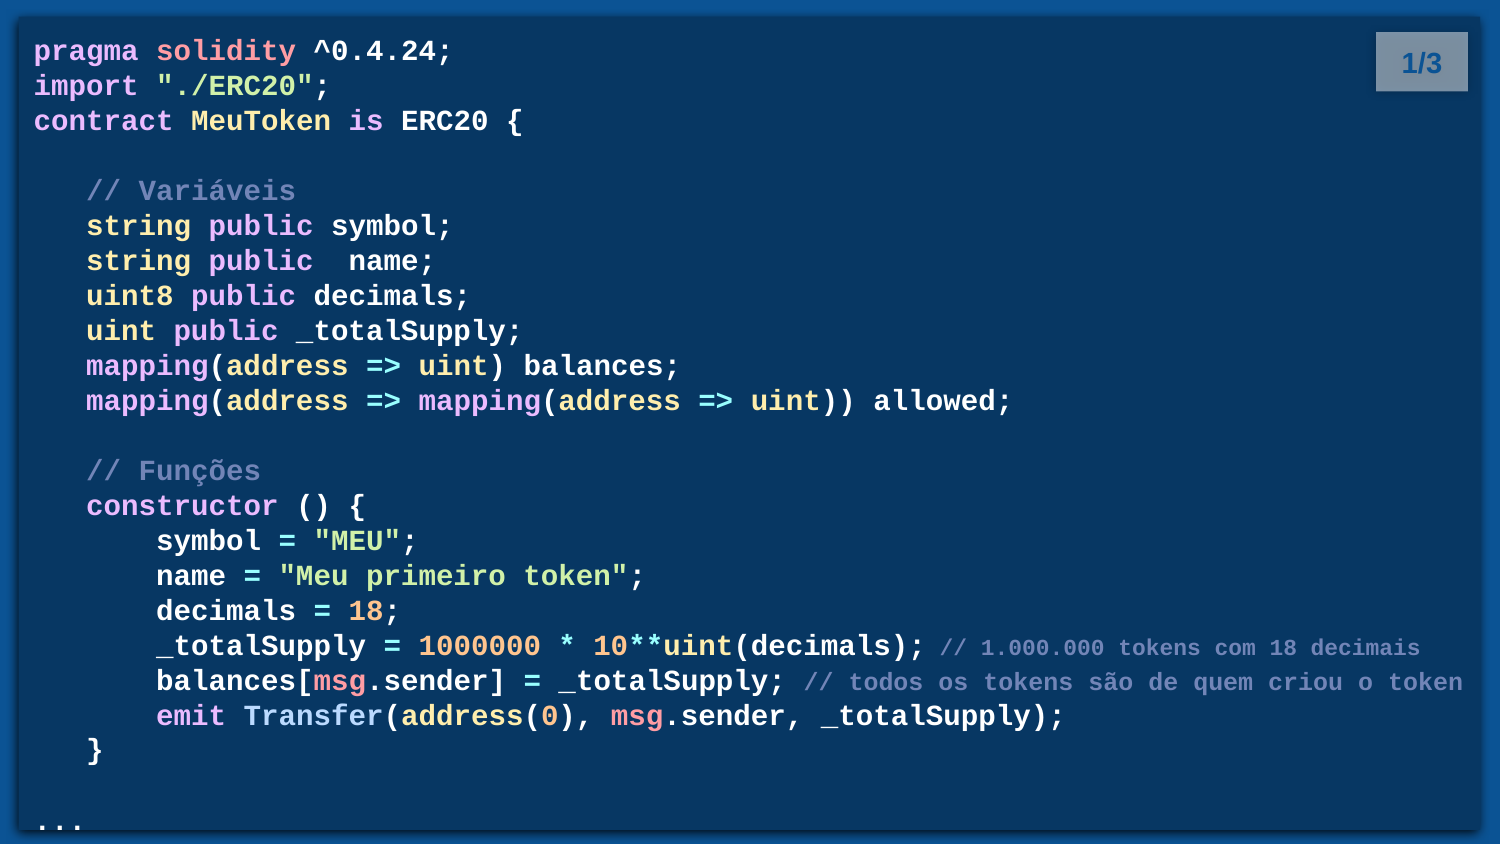

pragma solidity ^0.4.24;
import "./ERC20";
contract MeuToken is ERC20 {

   // Variáveis
   string public symbol;
   string public  name;
   uint8 public decimals;
   uint public _totalSupply;
   mapping(address => uint) balances;
   mapping(address => mapping(address => uint)) allowed;

   // Funções
   constructor () {
       symbol = "MEU";
       name = "Meu primeiro token";
       decimals = 18;
       _totalSupply = 1000000 * 10**uint(decimals); // 1.000.000 tokens com 18 decimais
       balances[msg.sender] = _totalSupply; // todos os tokens são de quem criou o token
       emit Transfer(address(0), msg.sender, _totalSupply);
   }

...
1/3